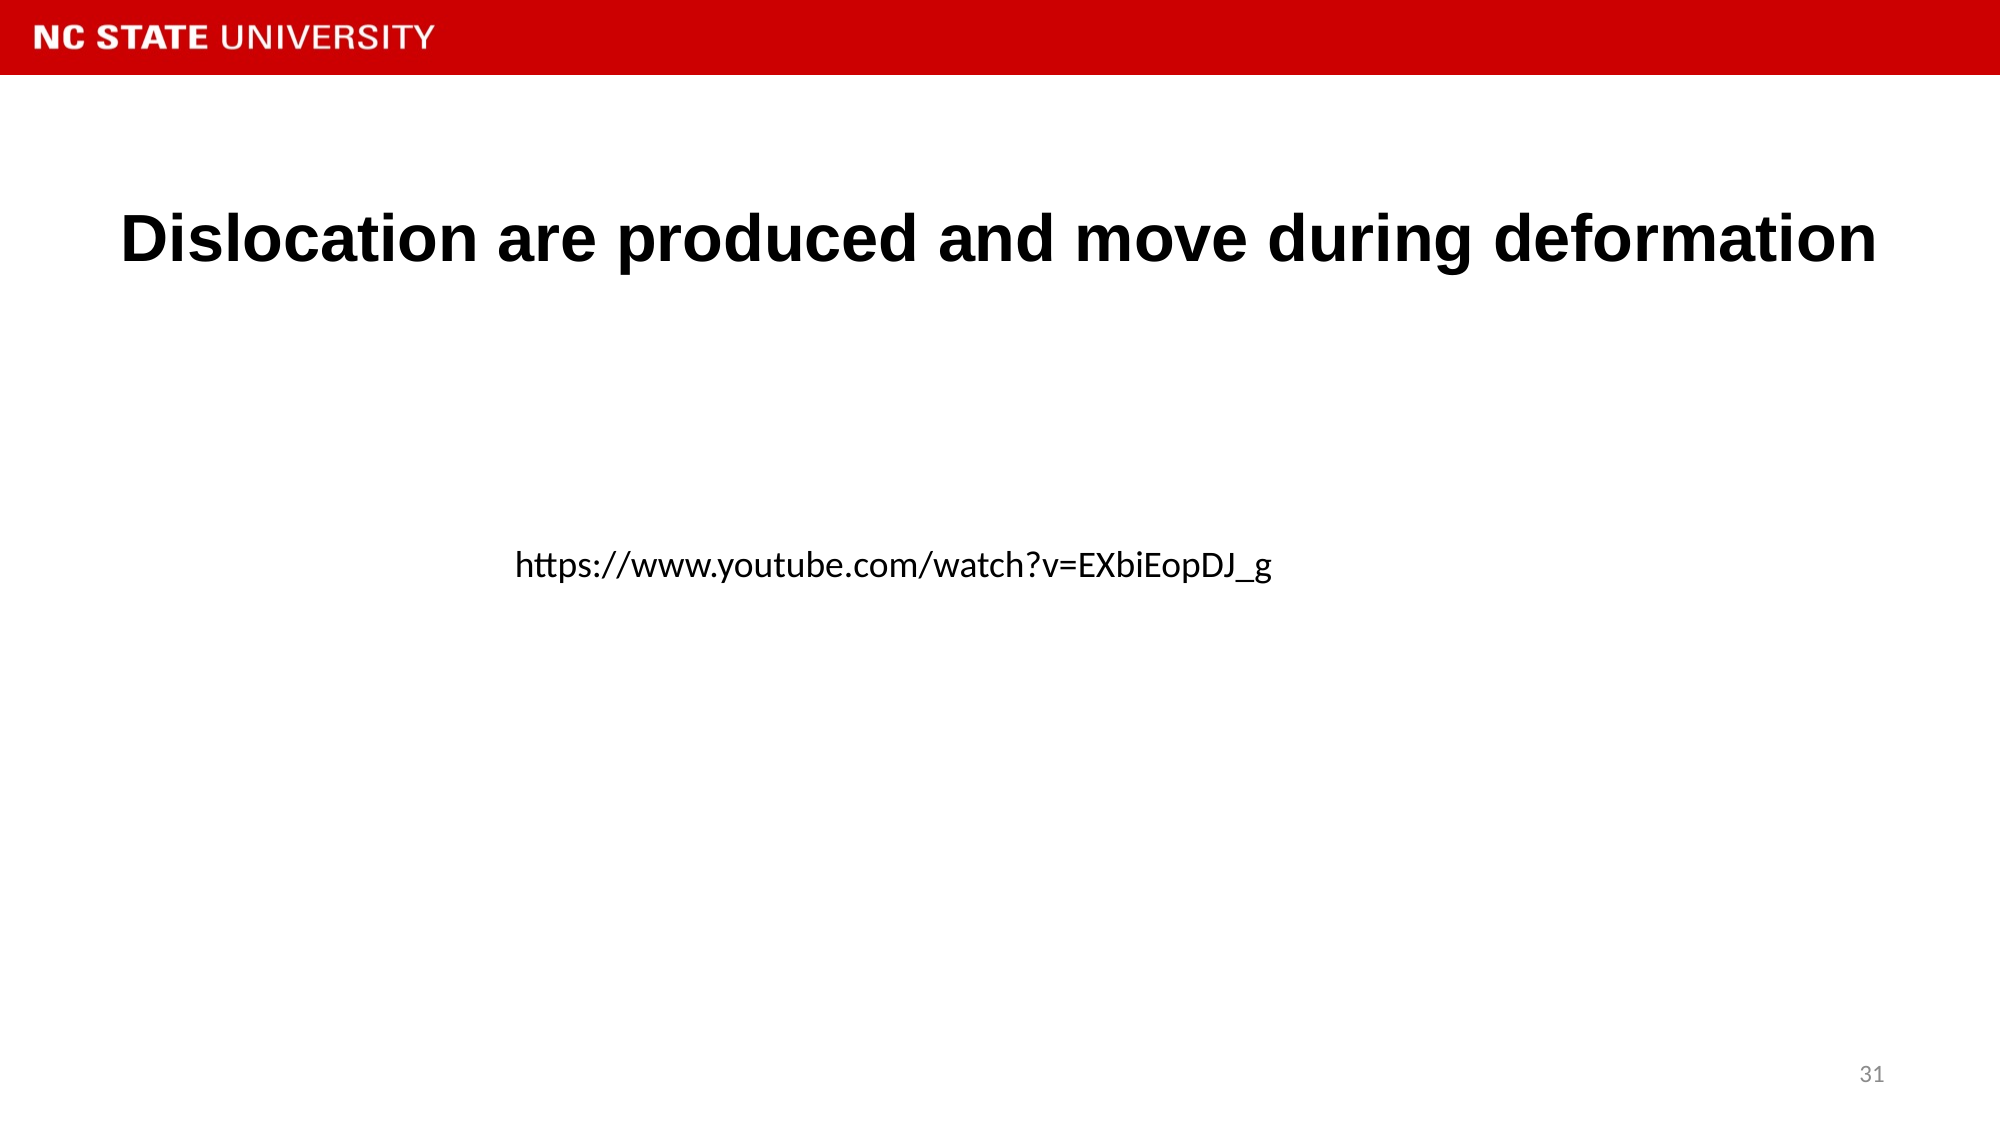

# Dislocation are produced and move during deformation
https://www.youtube.com/watch?v=EXbiEopDJ_g
31